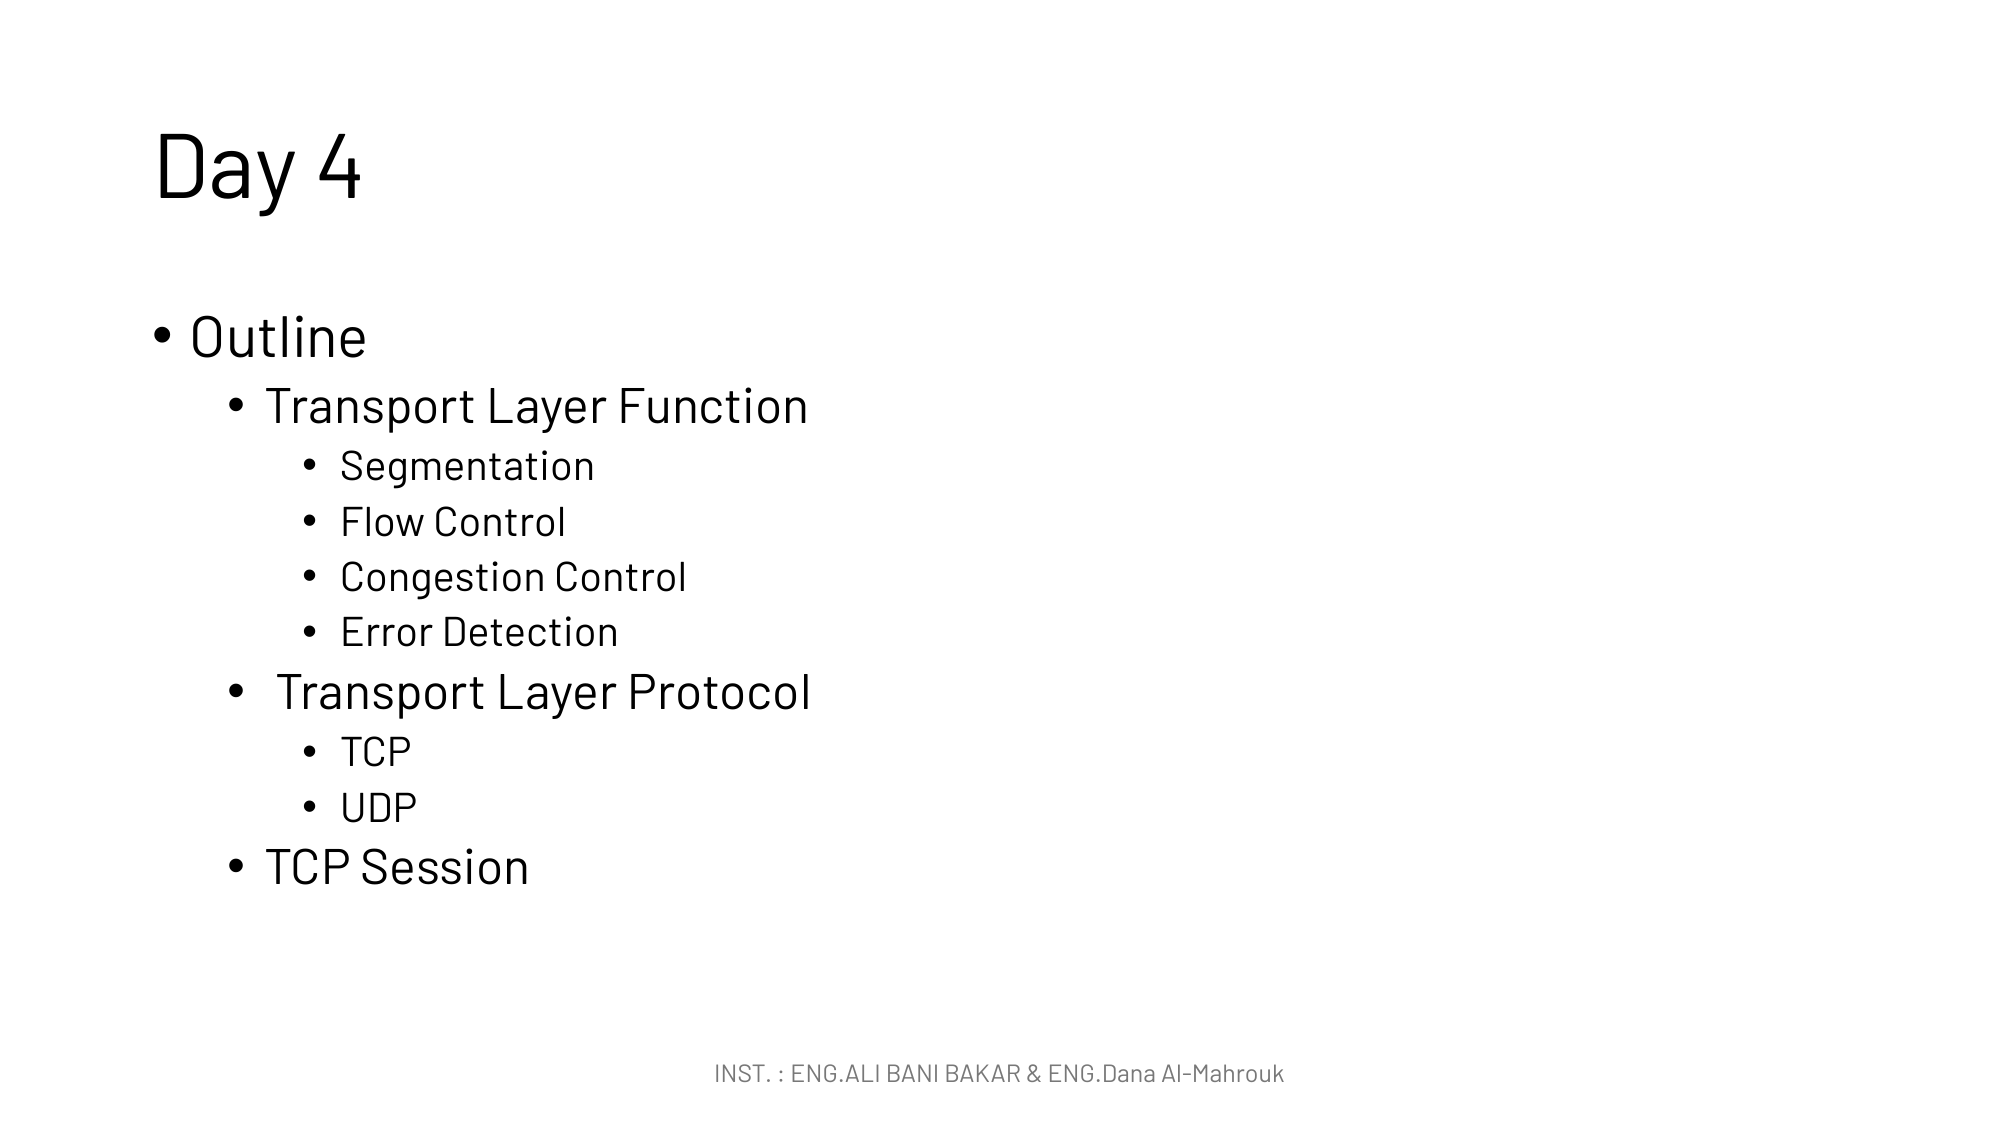

# Day 4
Outline
Transport Layer Function
Segmentation
Flow Control
Congestion Control
Error Detection
 Transport Layer Protocol
TCP
UDP
TCP Session

INST. : ENG.ALI BANI BAKAR & ENG.Dana Al-Mahrouk